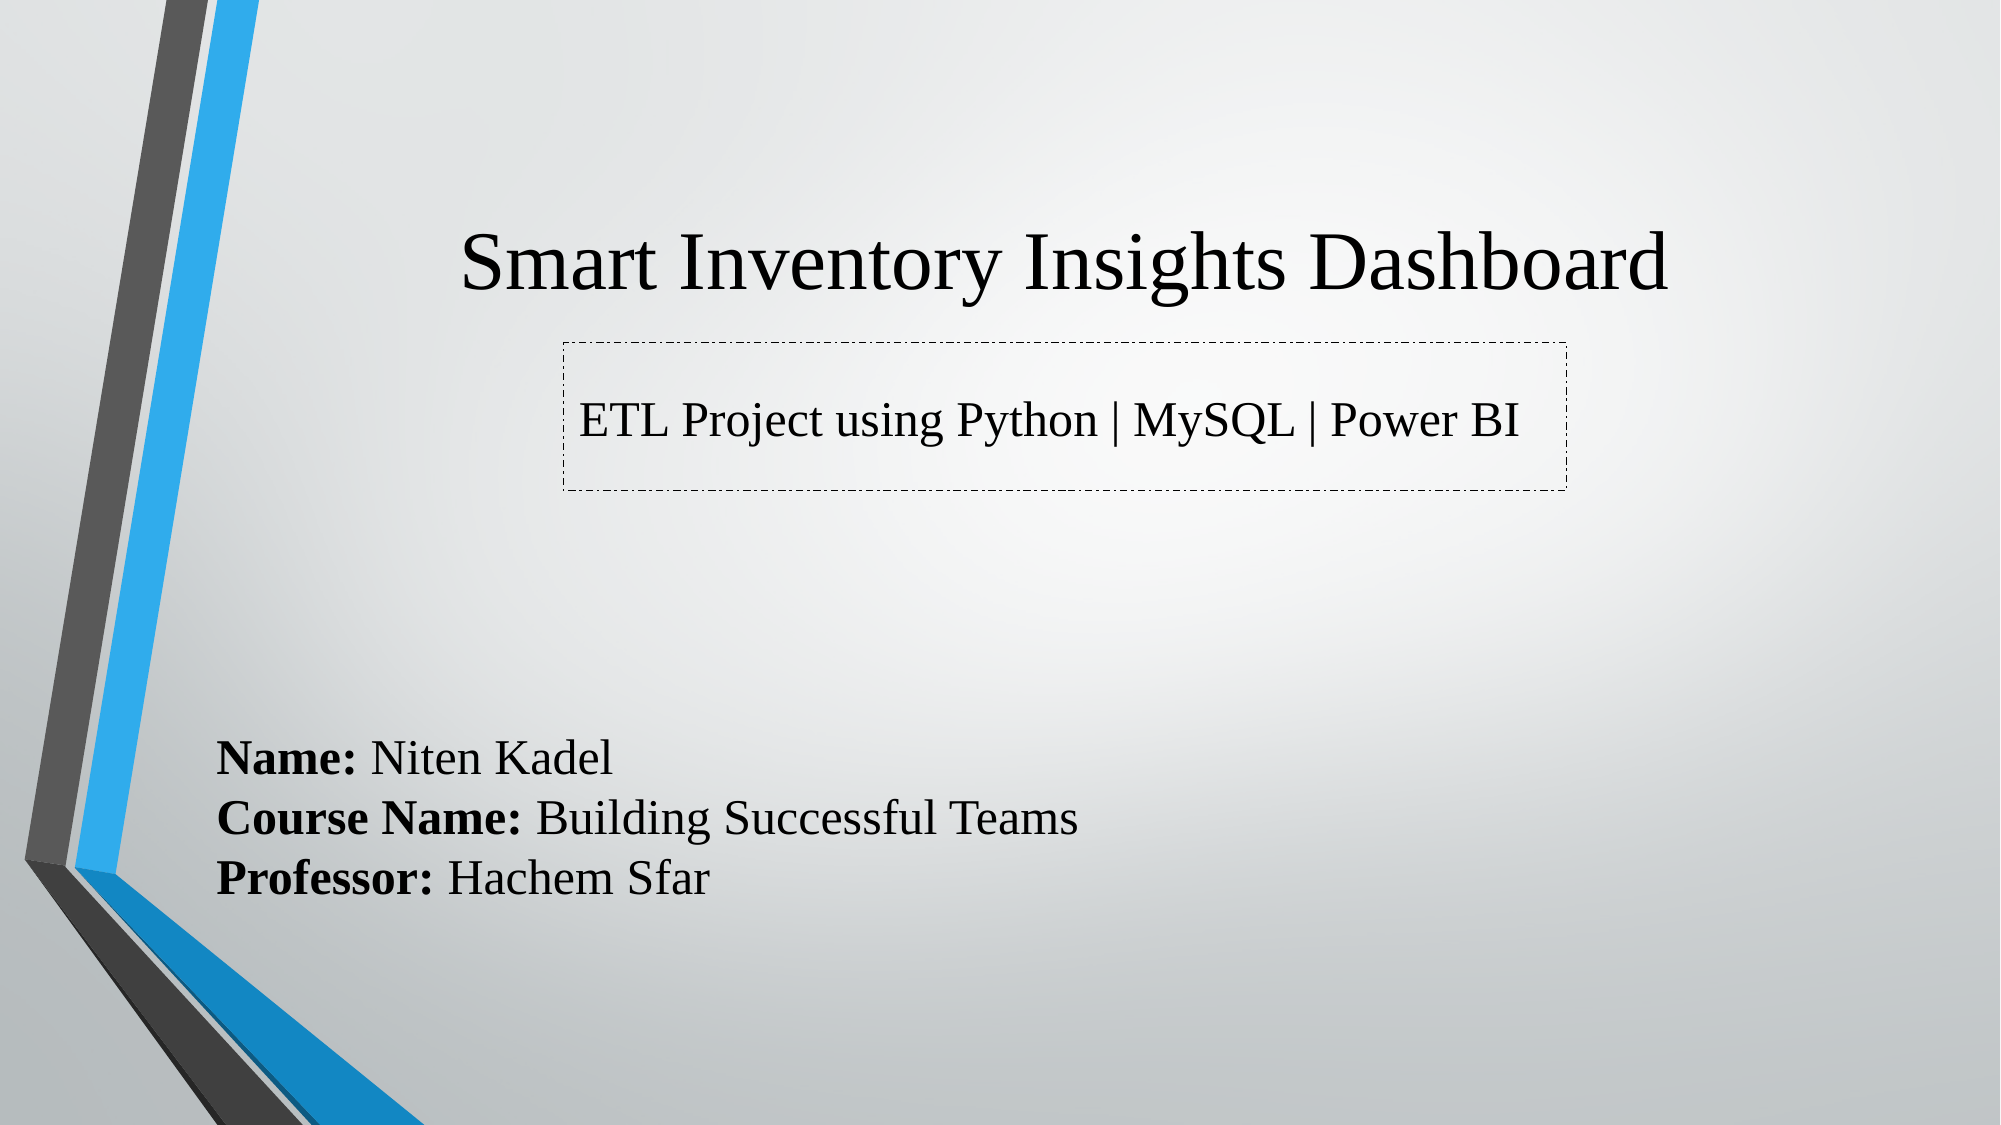

# Smart Inventory Insights Dashboard
ETL Project using Python | MySQL | Power BI
Name: Niten Kadel
Course Name: Building Successful Teams
Professor: Hachem Sfar